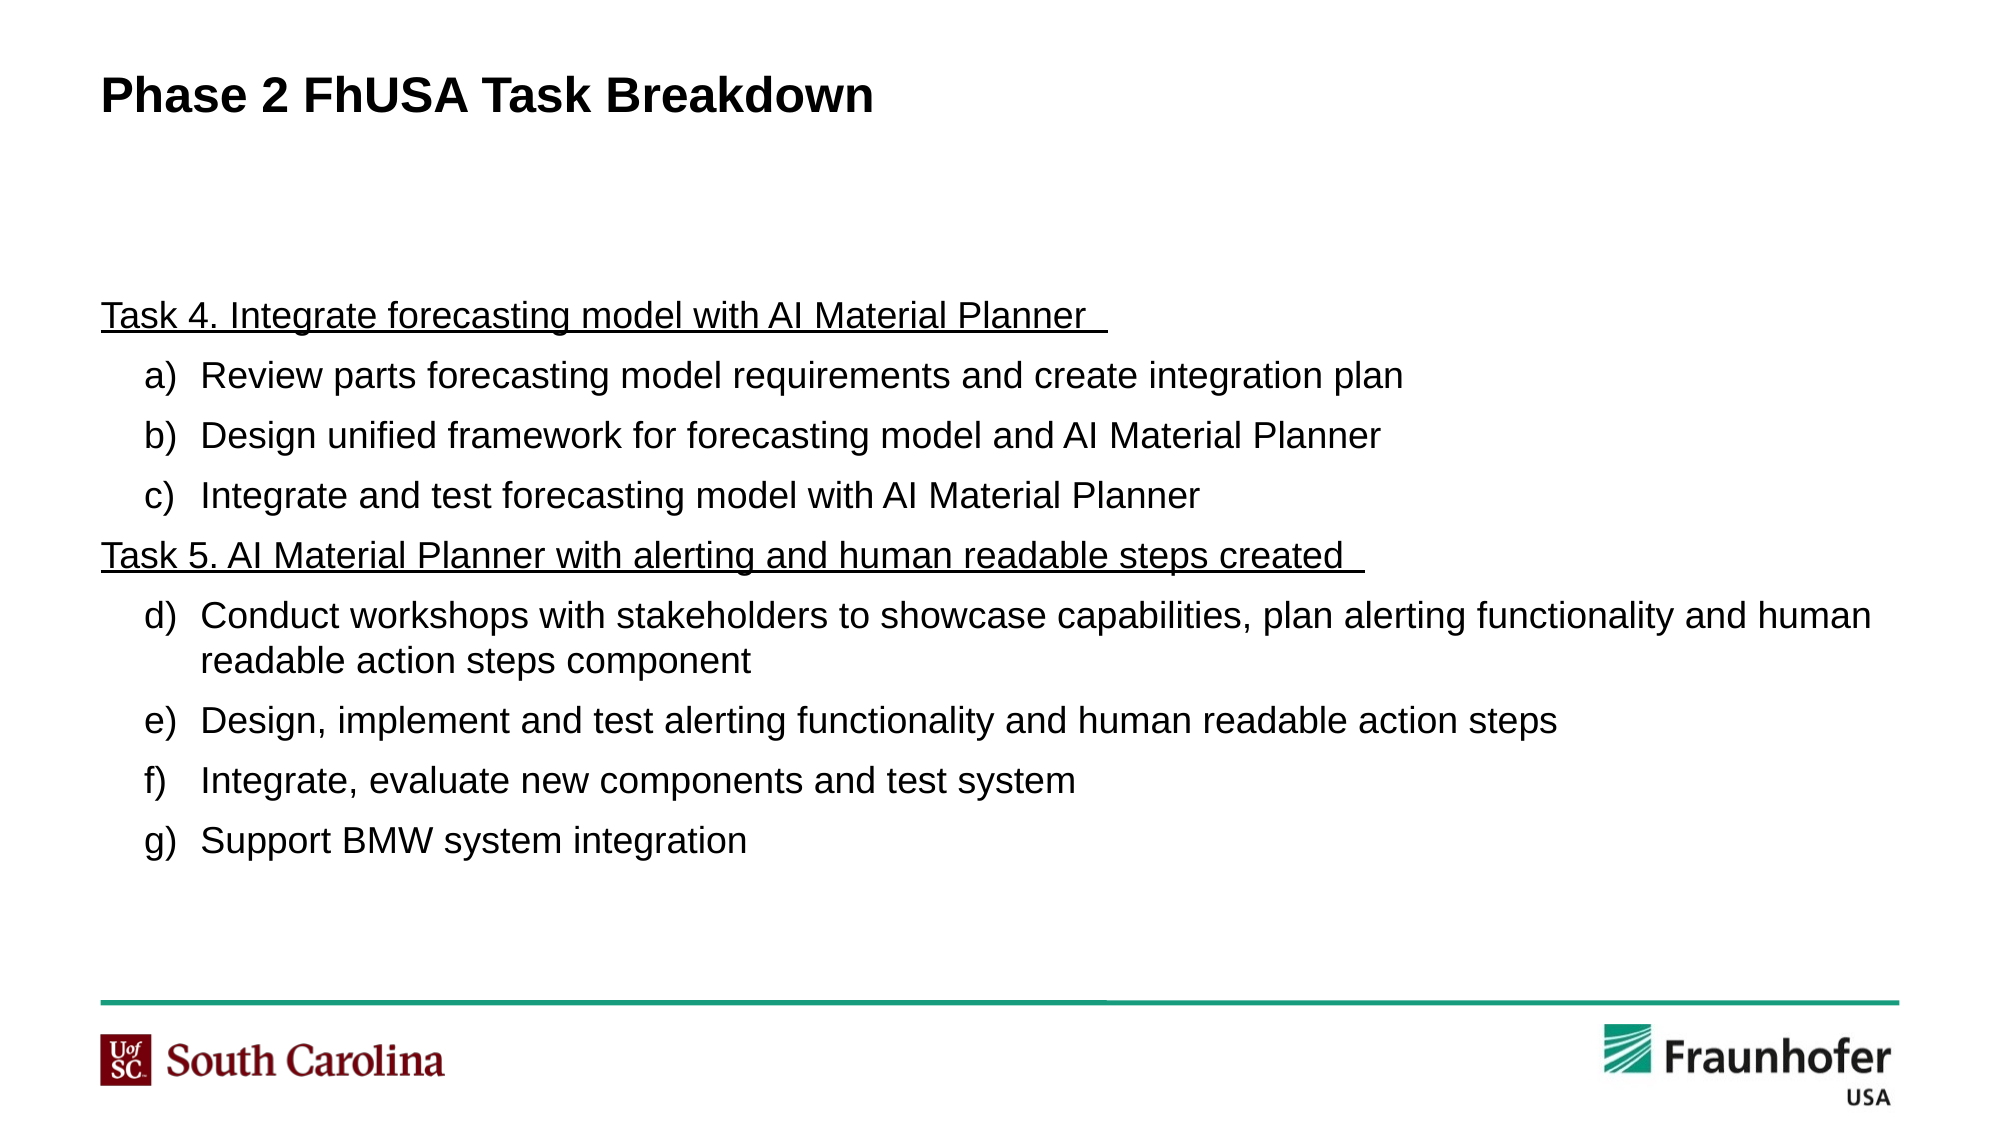

# Phase 2 FhUSA Task Breakdown
Task 4. Integrate forecasting model with AI Material Planner
Review parts forecasting model requirements and create integration plan
Design unified framework for forecasting model and AI Material Planner
Integrate and test forecasting model with AI Material Planner
Task 5. AI Material Planner with alerting and human readable steps created
Conduct workshops with stakeholders to showcase capabilities, plan alerting functionality and human readable action steps component
Design, implement and test alerting functionality and human readable action steps
Integrate, evaluate new components and test system
Support BMW system integration